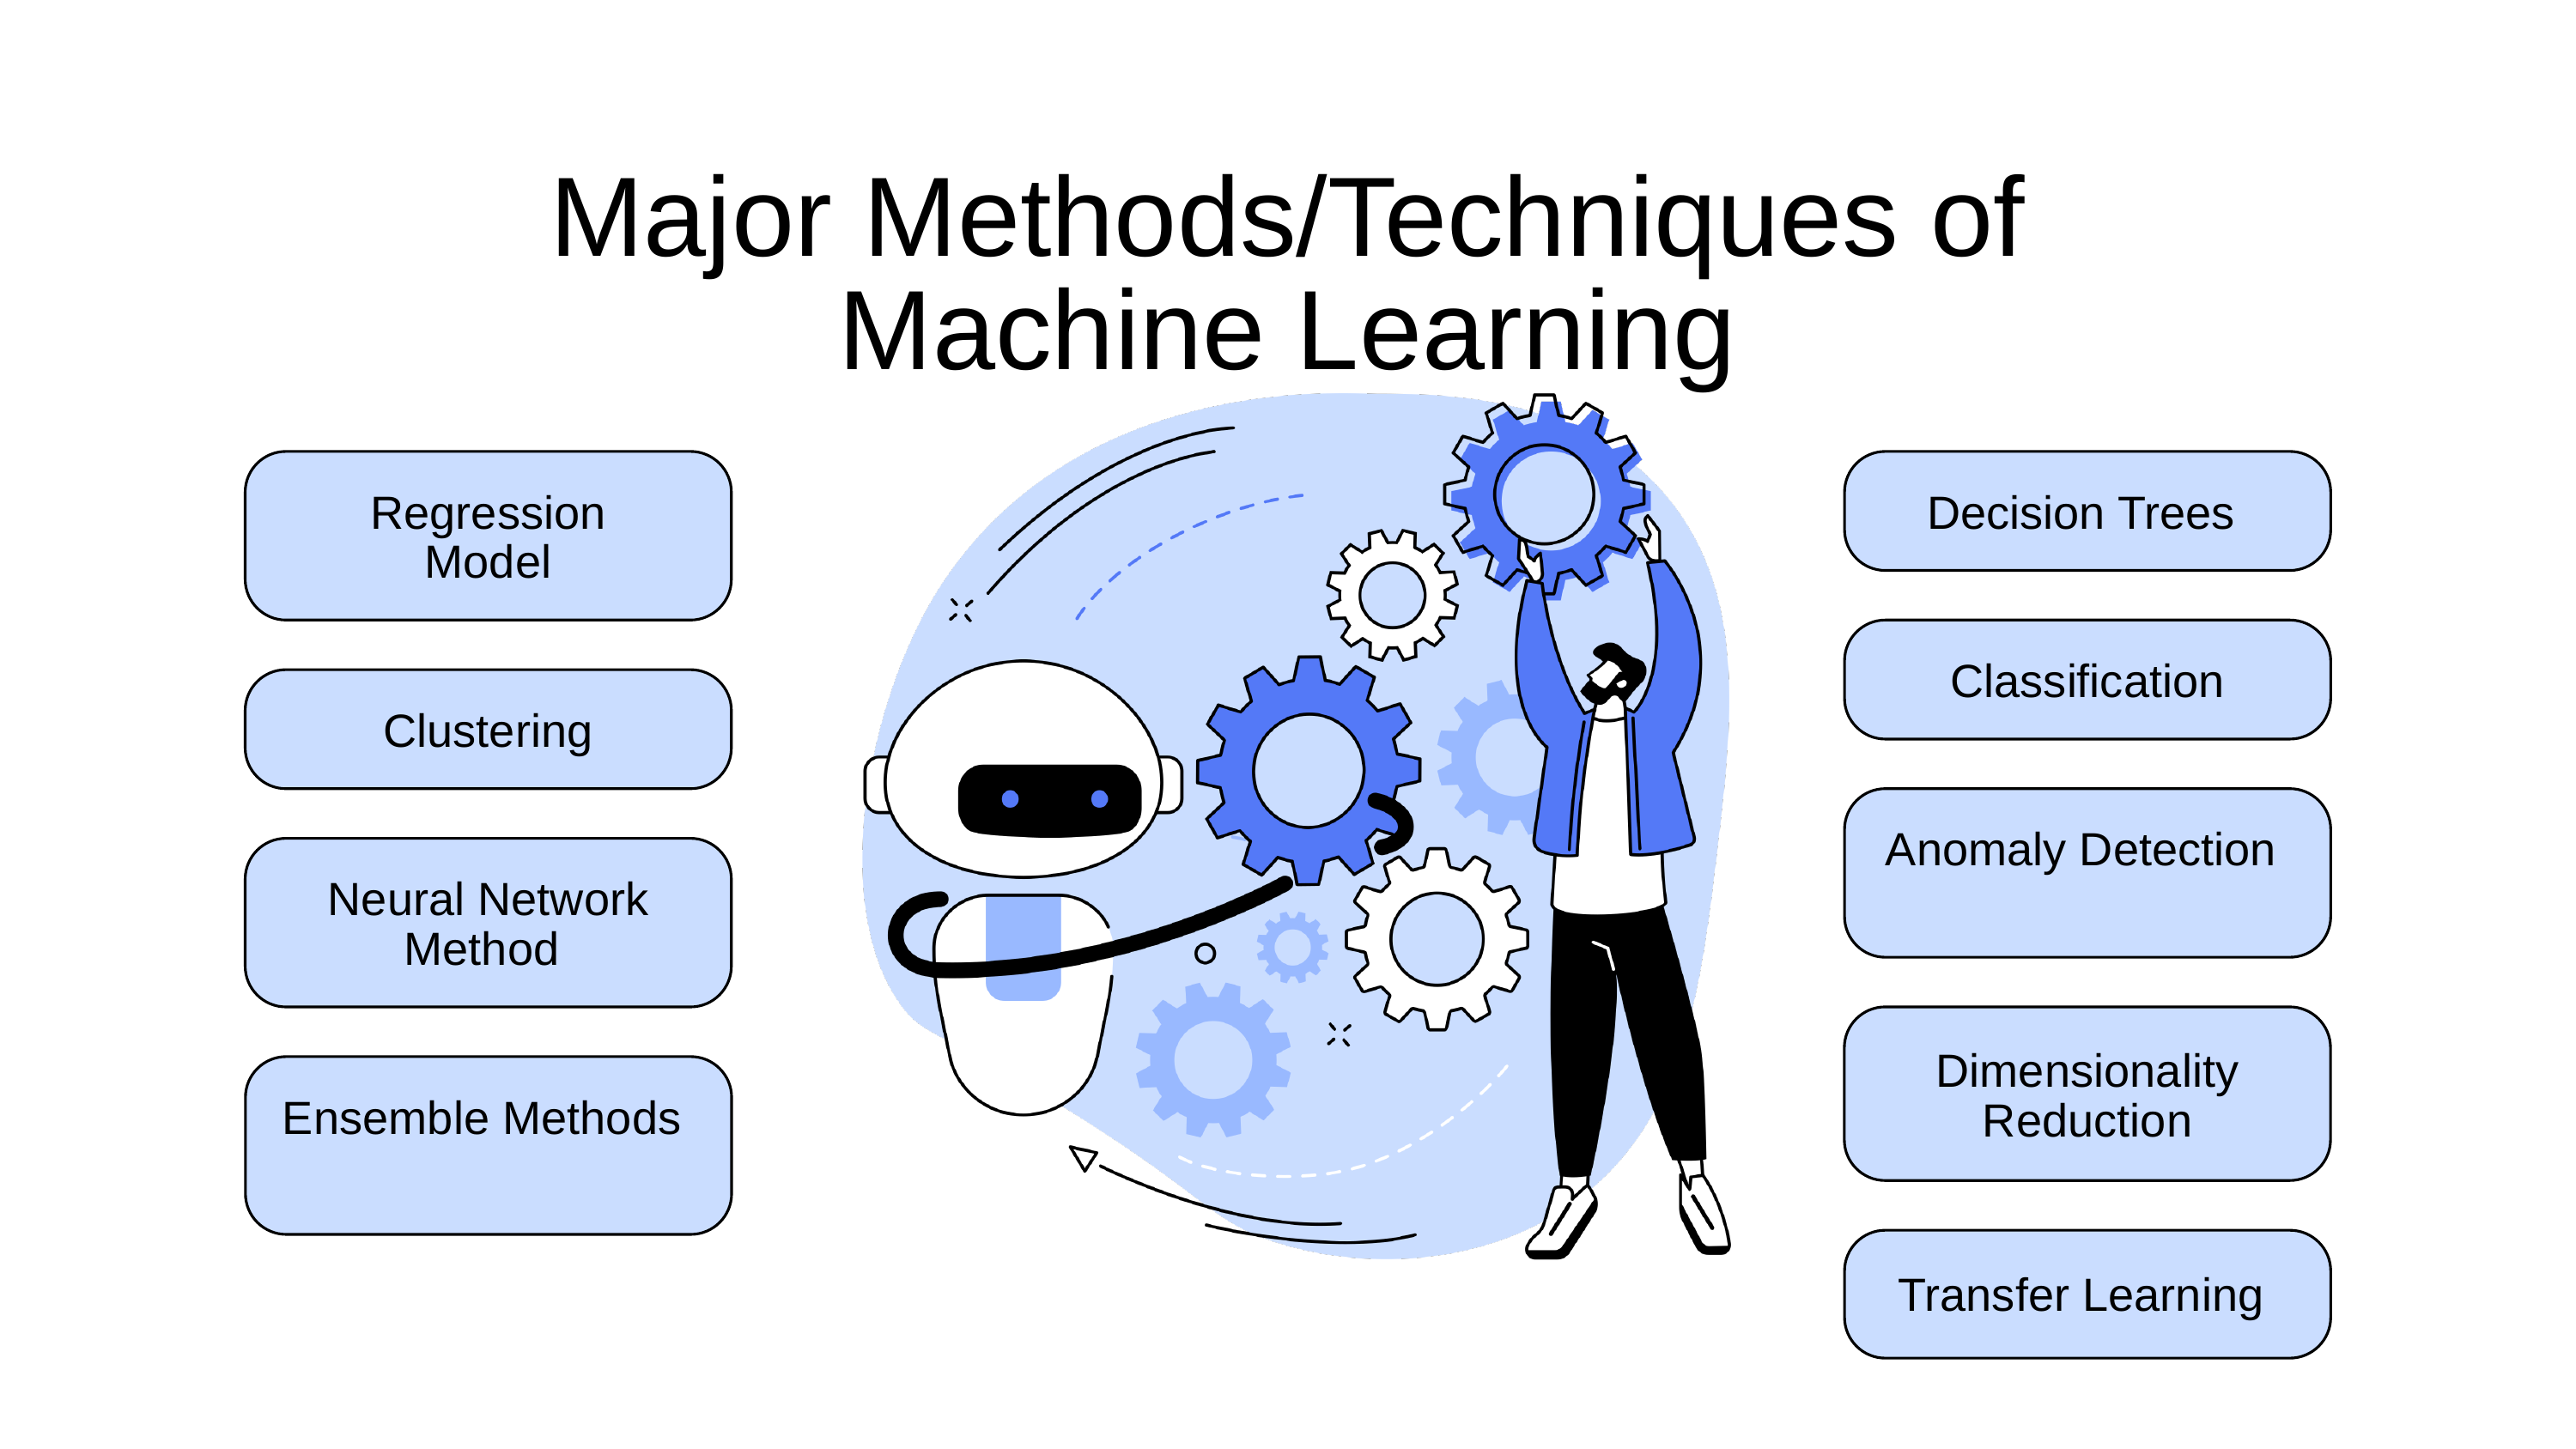

Major Methods/Techniques of Machine Learning

Regression Model
Decision Trees

Classification

Clustering

Anomaly Detection

Neural Network Method

Dimensionality Reduction

Ensemble Methods

Transfer Learning